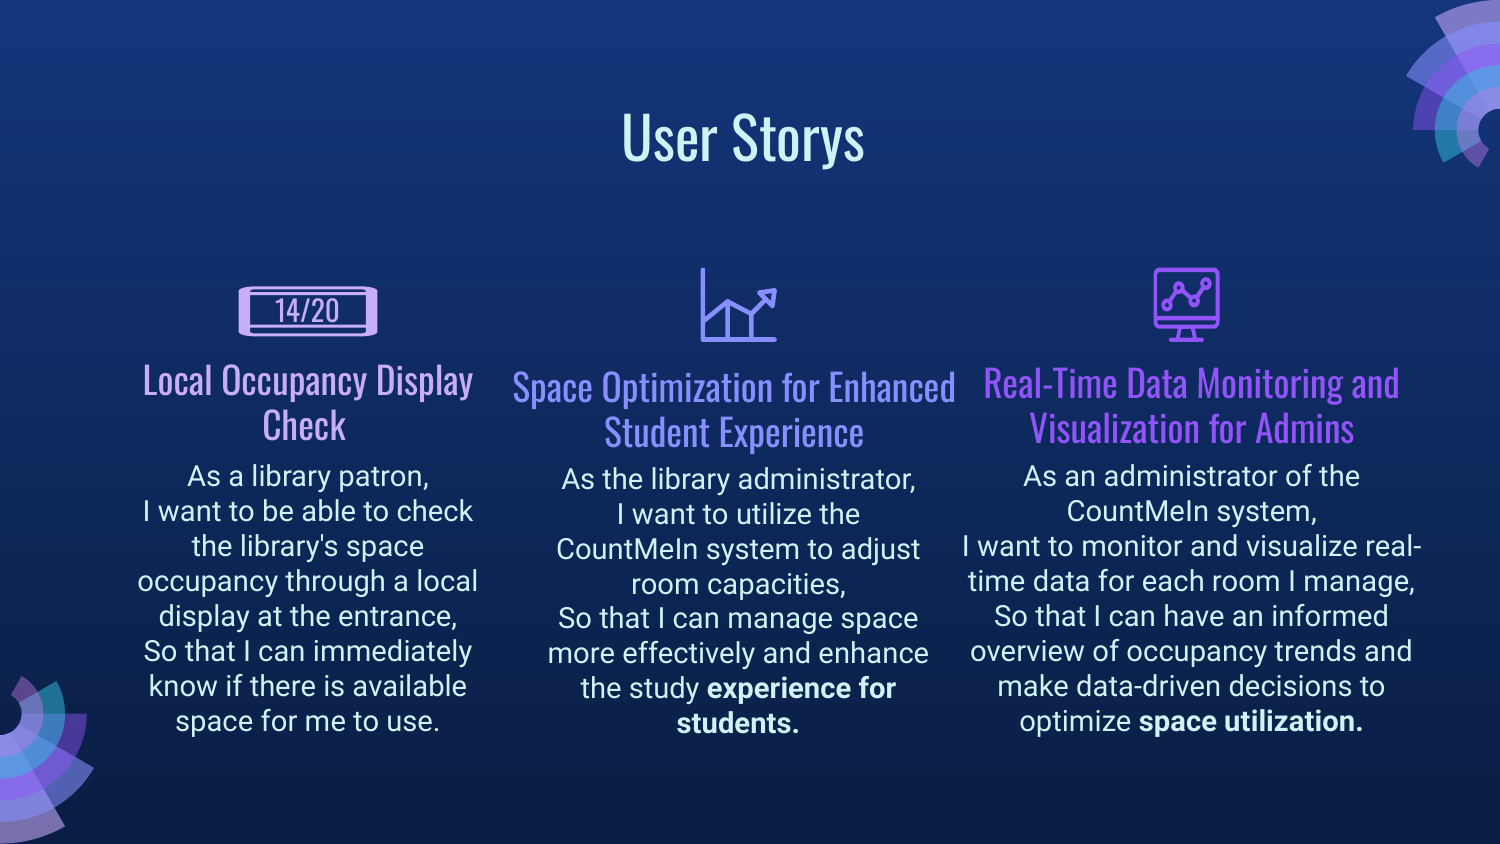

# User Storys

14/20

Space Optimization for Enhanced Student Experience

Local Occupancy Display Check
Real-Time Data Monitoring and Visualization for Admins

As a library patron,
I want to be able to check the library's space occupancy through a local display at the entrance,
So that I can immediately know if there is available space for me to use.

As an administrator of the CountMeIn system,
I want to monitor and visualize real-time data for each room I manage,
So that I can have an informed overview of occupancy trends and make data-driven decisions to optimize space utilization.

As the library administrator,
I want to utilize the CountMeIn system to adjust room capacities,
So that I can manage space more effectively and enhance the study experience for students.